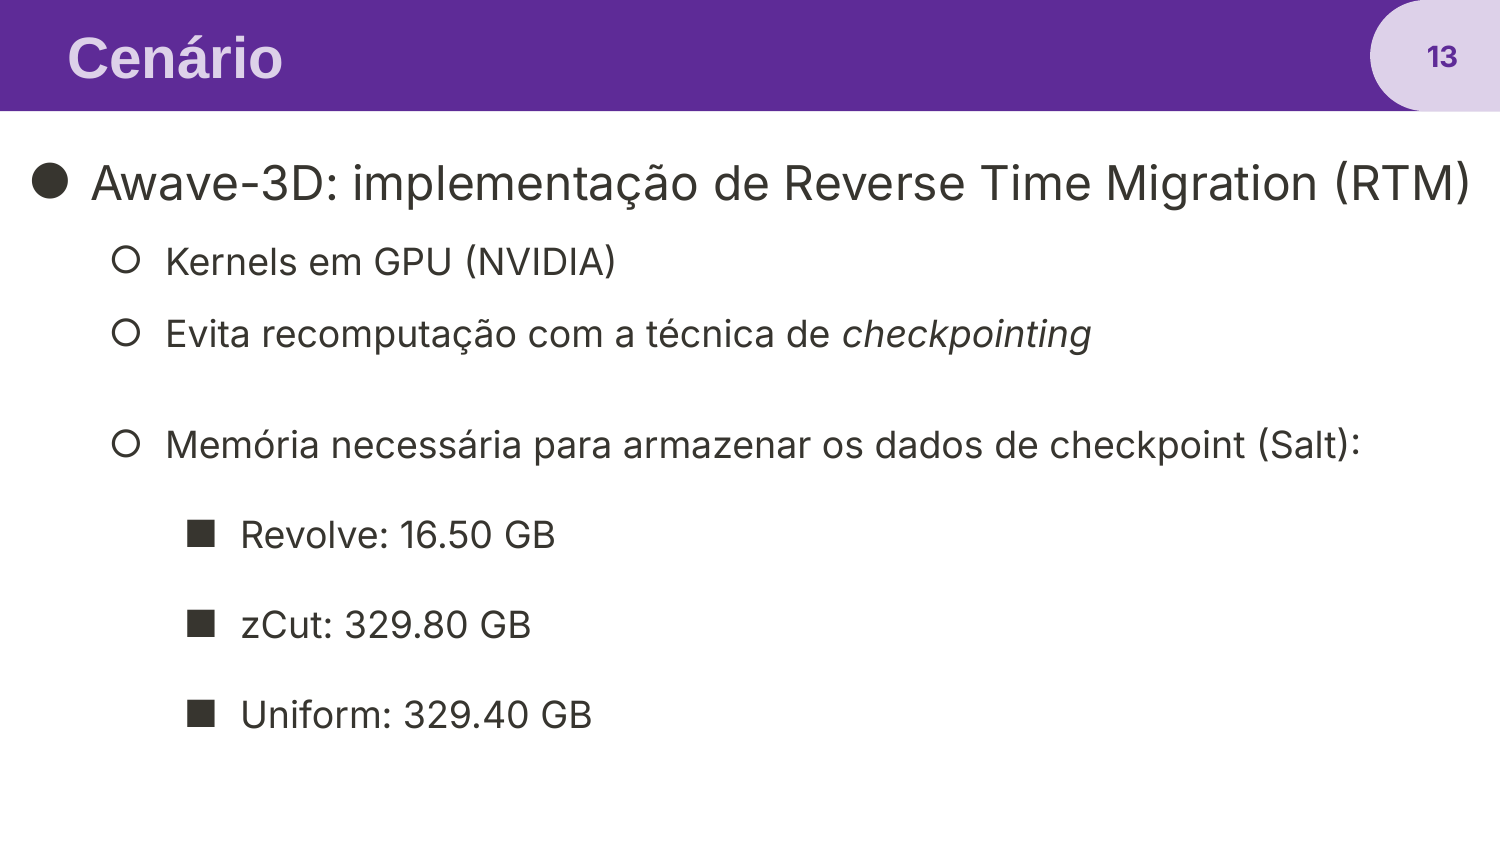

# Cenário
13
Awave-3D: implementação de Reverse Time Migration (RTM)
Kernels em GPU (NVIDIA)
Evita recomputação com a técnica de checkpointing
Memória necessária para armazenar os dados de checkpoint (Salt):
Revolve: 16.50 GB
zCut: 329.80 GB
Uniform: 329.40 GB